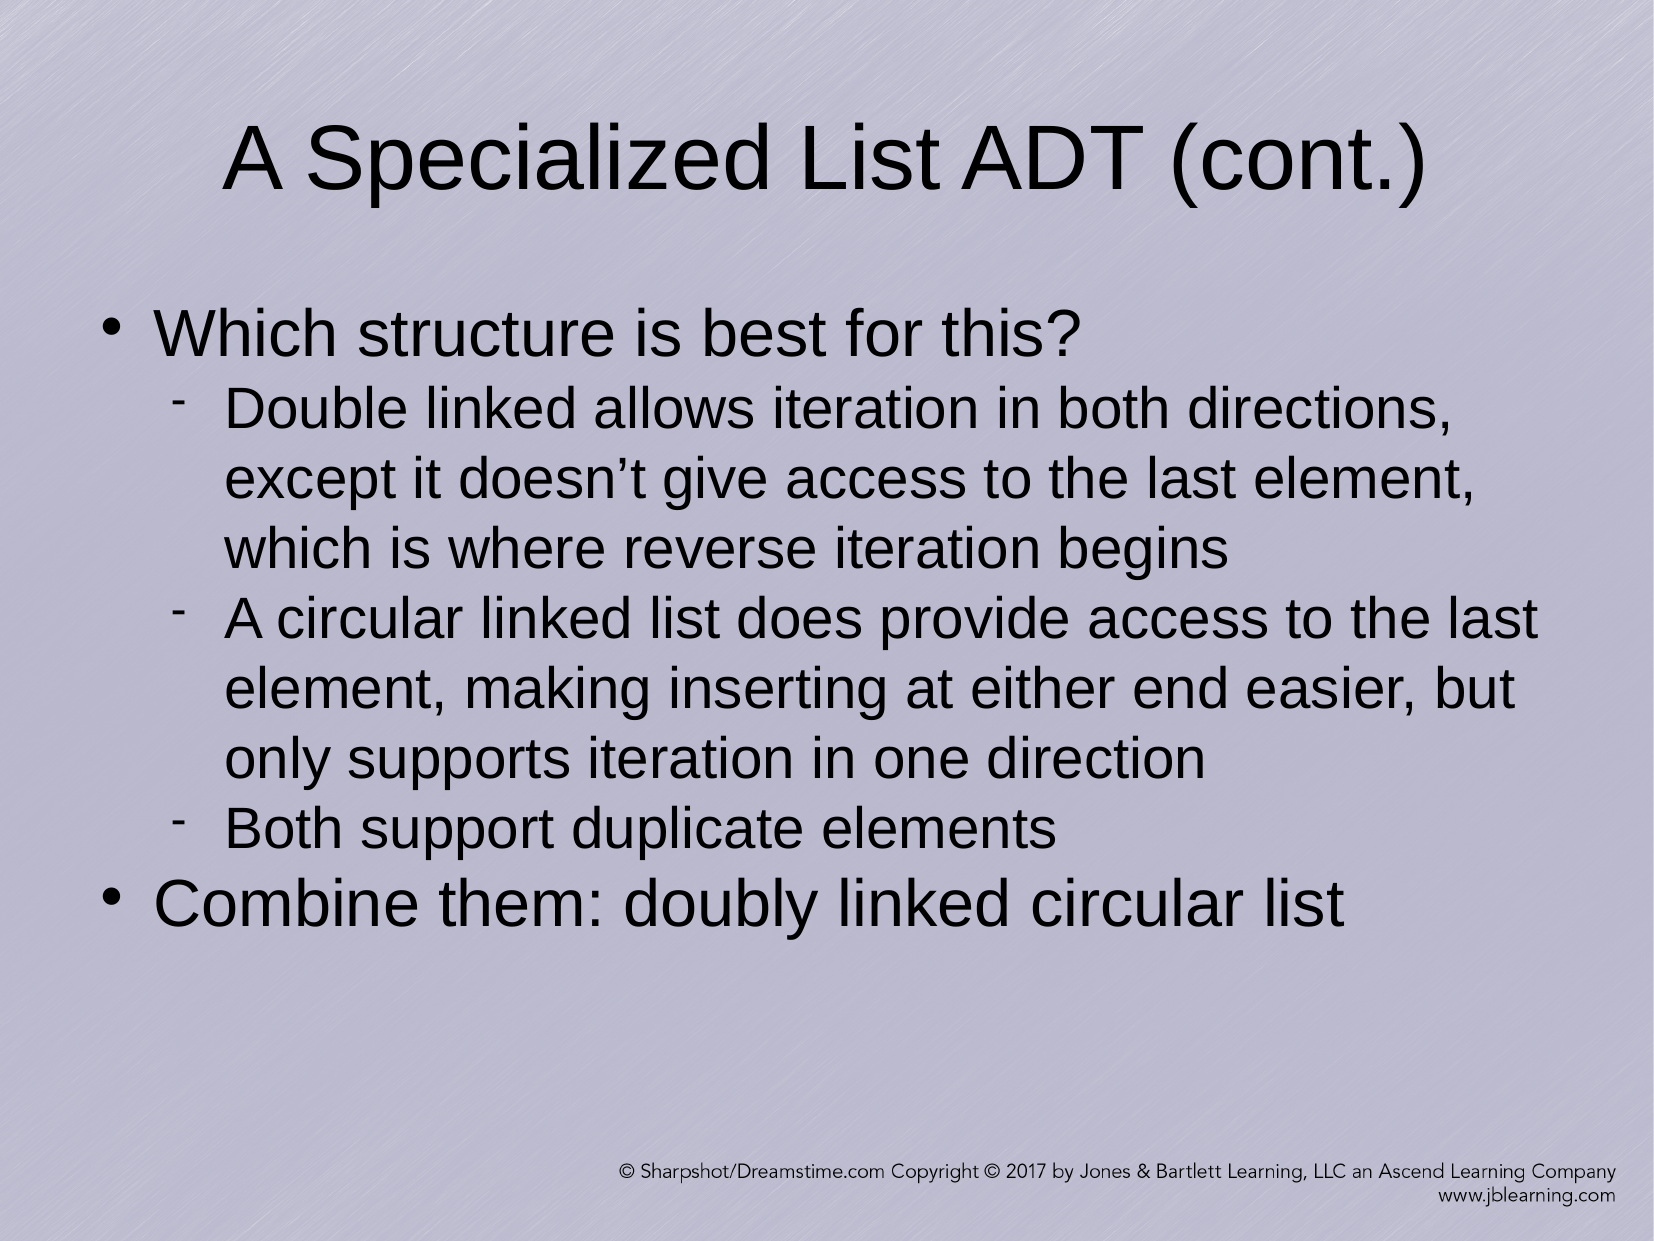

A Specialized List ADT (cont.)
Which structure is best for this?
Double linked allows iteration in both directions, except it doesn’t give access to the last element, which is where reverse iteration begins
A circular linked list does provide access to the last element, making inserting at either end easier, but only supports iteration in one direction
Both support duplicate elements
Combine them: doubly linked circular list